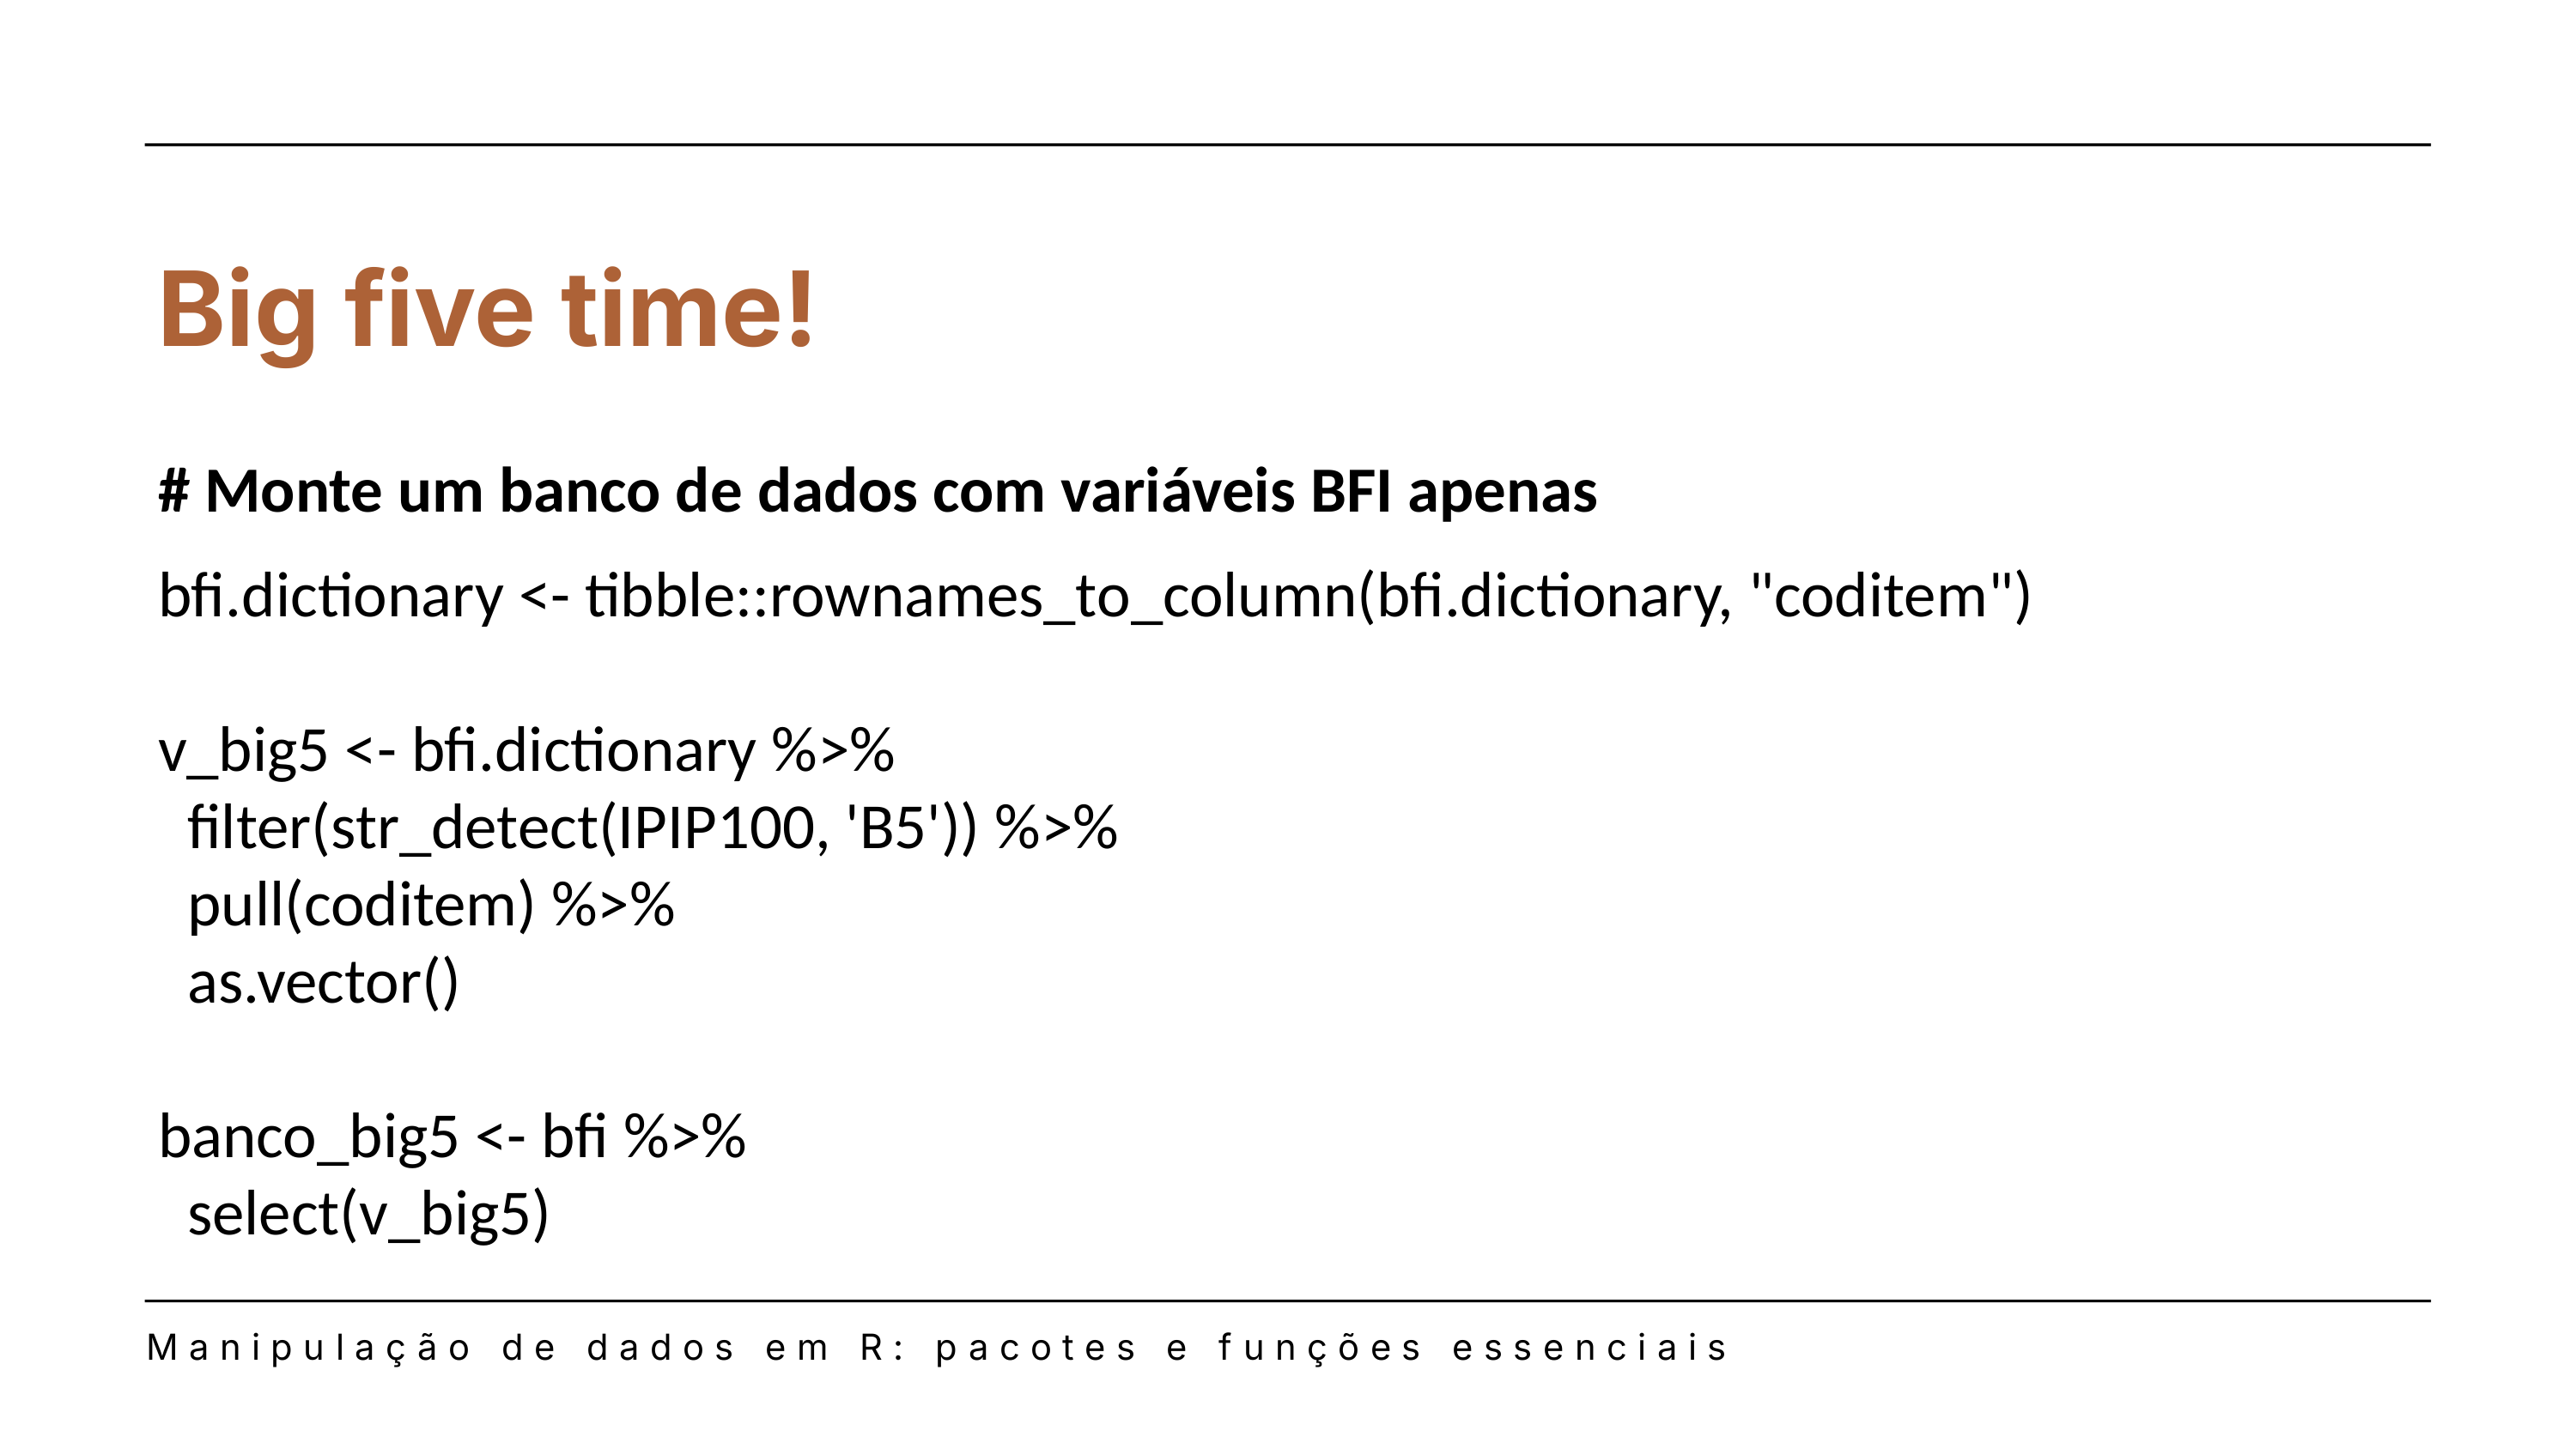

Big five time!
# Monte um banco de dados com variáveis BFI apenas
bfi.dictionary <- tibble::rownames_to_column(bfi.dictionary, "coditem")

v_big5 <- bfi.dictionary %>%
  filter(str_detect(IPIP100, 'B5')) %>%
  pull(coditem) %>%
  as.vector()

banco_big5 <- bfi %>%
  select(v_big5)

Manipulação de dados em R: pacotes e funções essenciais